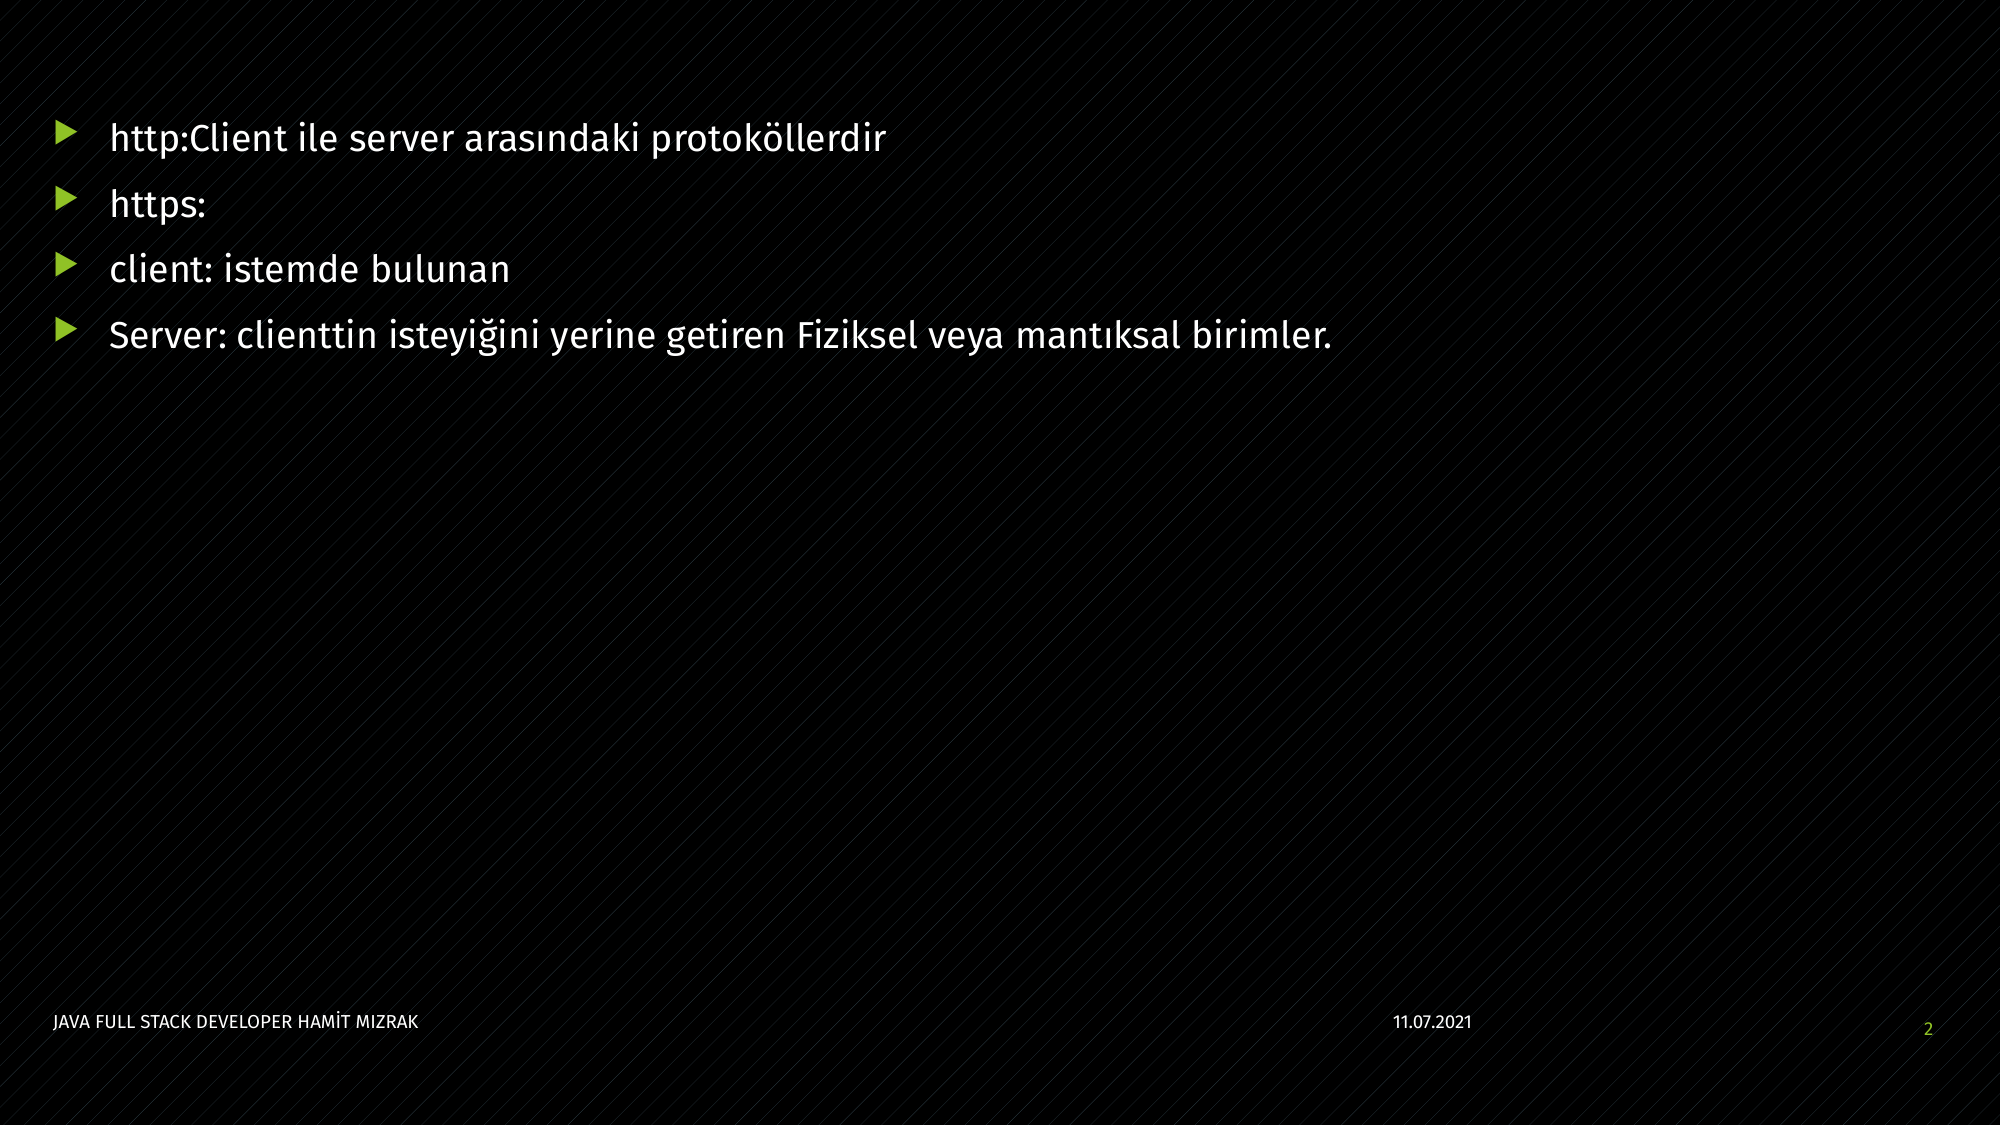

#
http:Client ile server arasındaki protoköllerdir
https:
client: istemde bulunan
Server: clienttin isteyiğini yerine getiren Fiziksel veya mantıksal birimler.
JAVA FULL STACK DEVELOPER HAMİT MIZRAK
11.07.2021
2